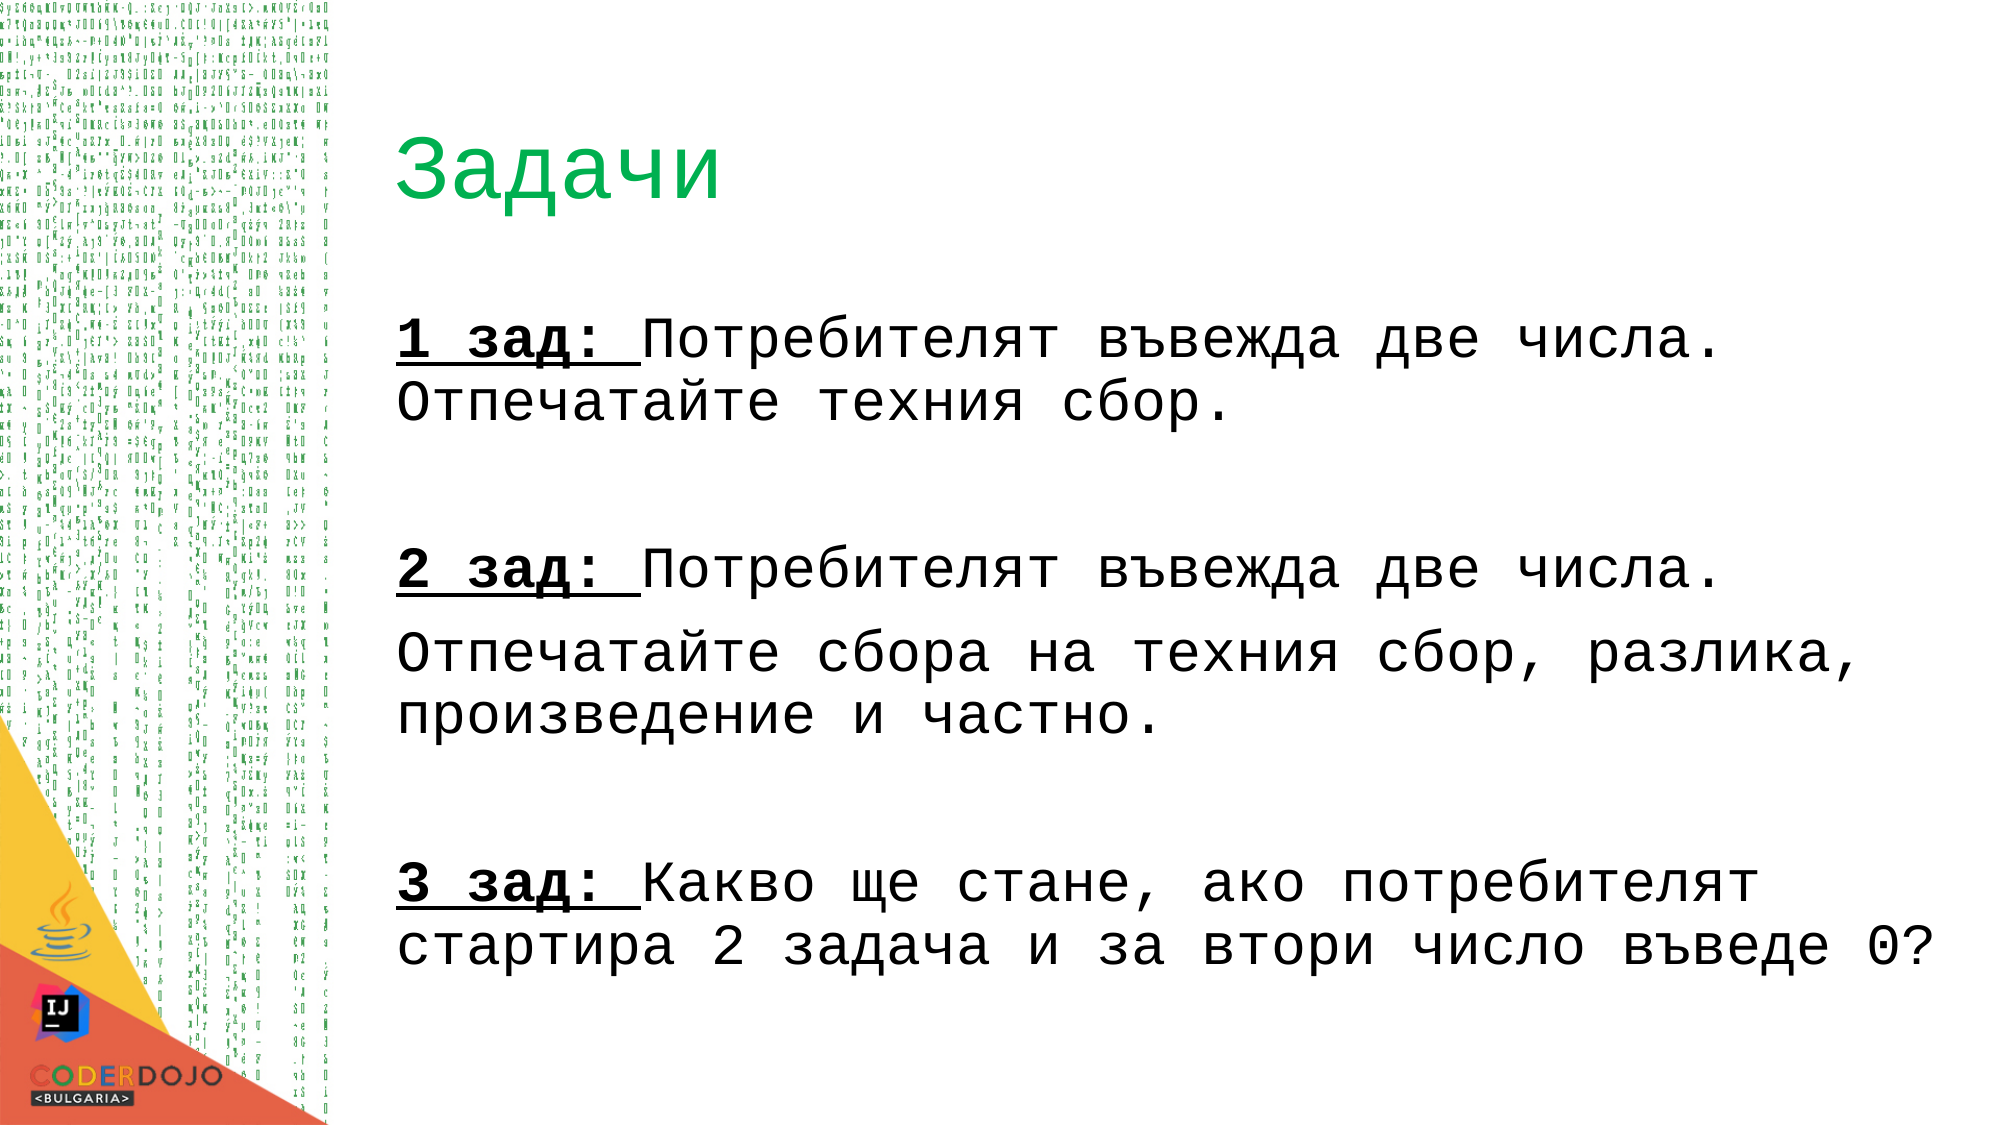

# Задачи
1 зад: Потребителят въвежда две числа. Отпечатайте техния сбор.

2 зад: Потребителят въвежда две числа.
Отпечатайте сбора на техния сбор, разлика, произведение и частно.

3 зад: Какво ще стане, ако потребителят стартира 2 задача и за втори число въведе 0?